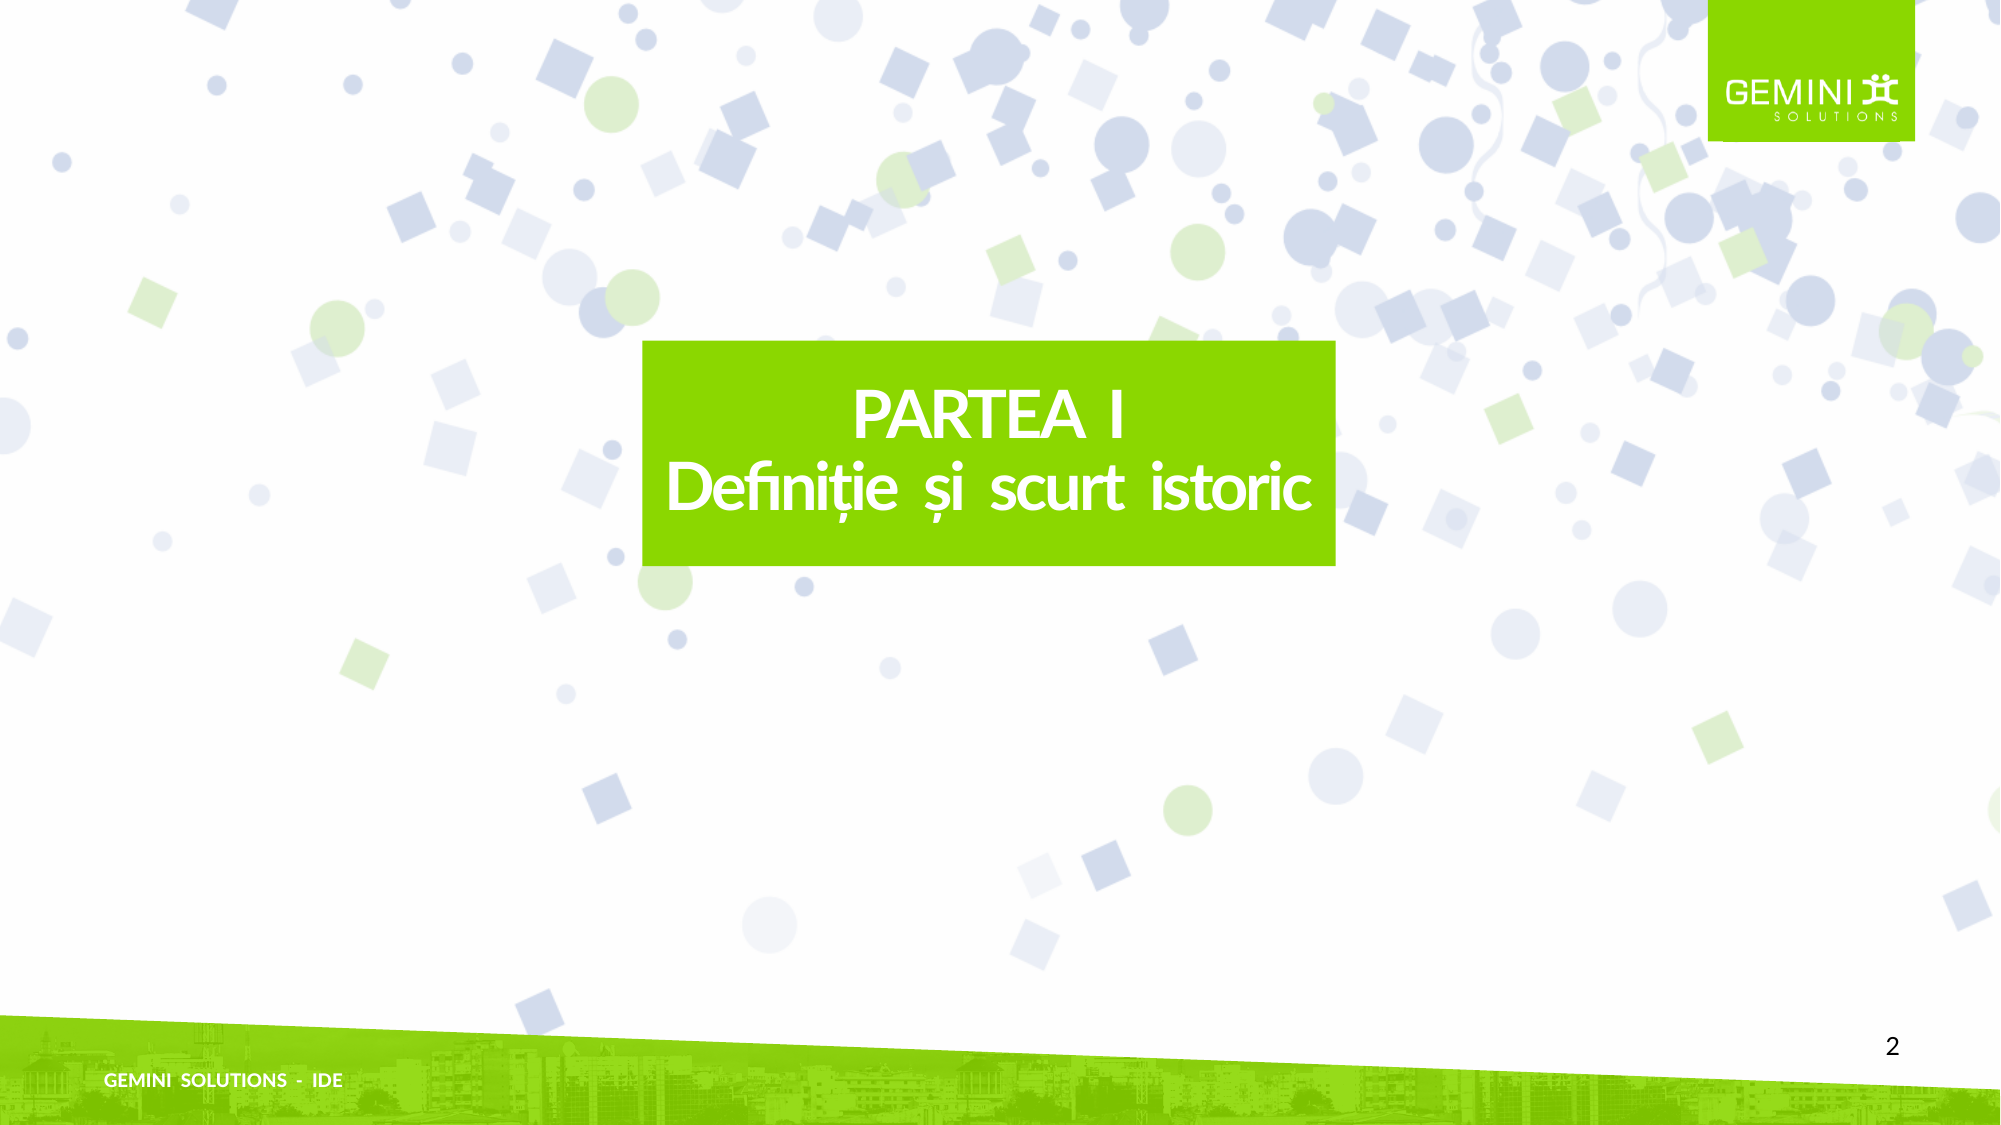

# PARTEA  I Definiție  și  scurt  istoric
2
GEMINI  SOLUTIONS  -  IDE